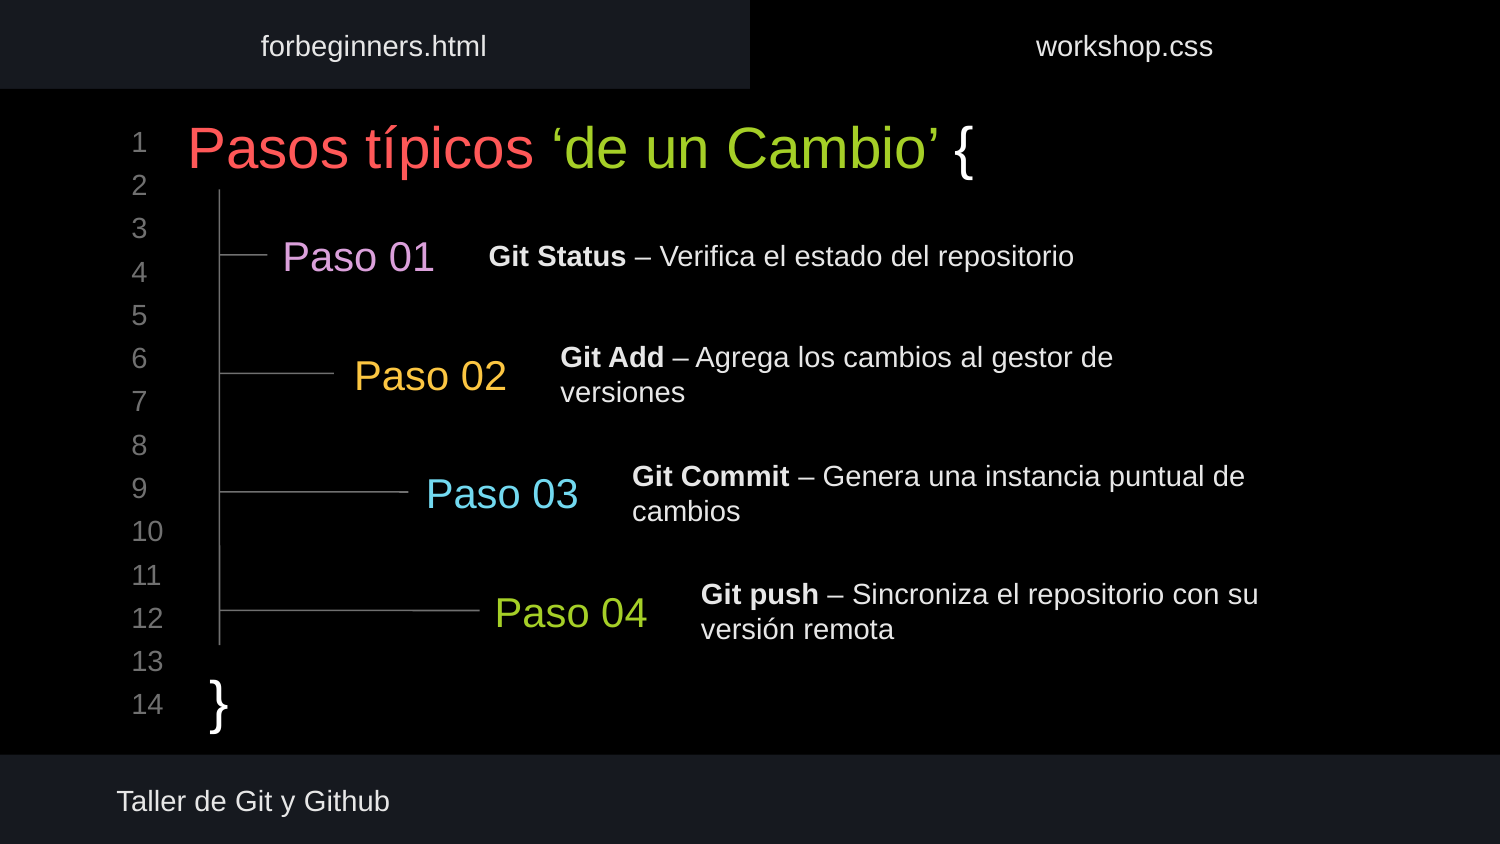

forbeginners.html
workshop.css
# Pasos típicos ‘de un Cambio’ {

Paso 01
Git Status – Verifica el estado del repositorio

Paso 02
Git Add – Agrega los cambios al gestor de versiones

Paso 03
Git Commit – Genera una instancia puntual de cambios

Paso 04
Git push – Sincroniza el repositorio con su versión remota

}
Taller de Git y Github